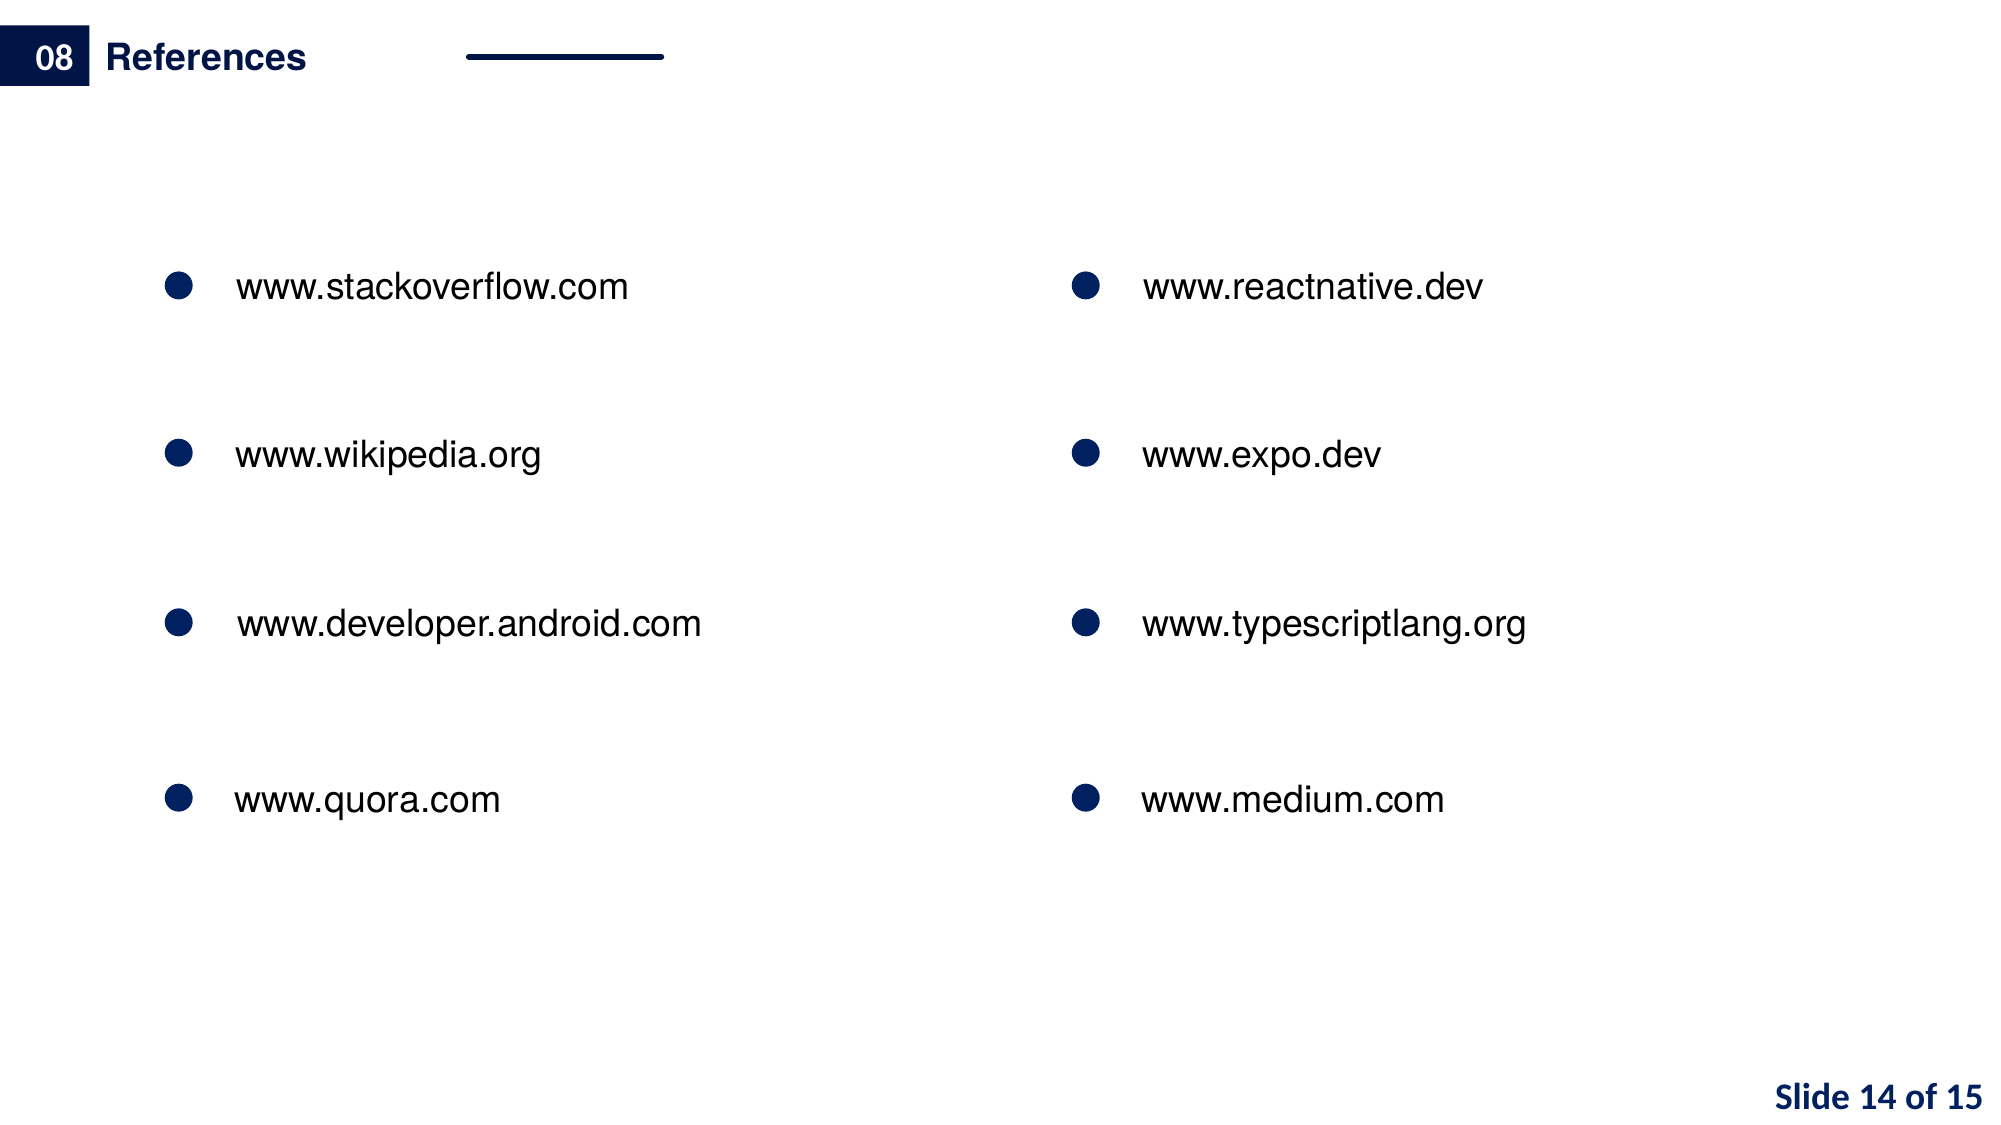

08
References
www.stackoverflow.com
www.reactnative.dev

www.wikipedia.org
www.expo.dev

www.developer.android.com
www.typescriptlang.org

www.quora.com
www.medium.com

Slide 14 of 15